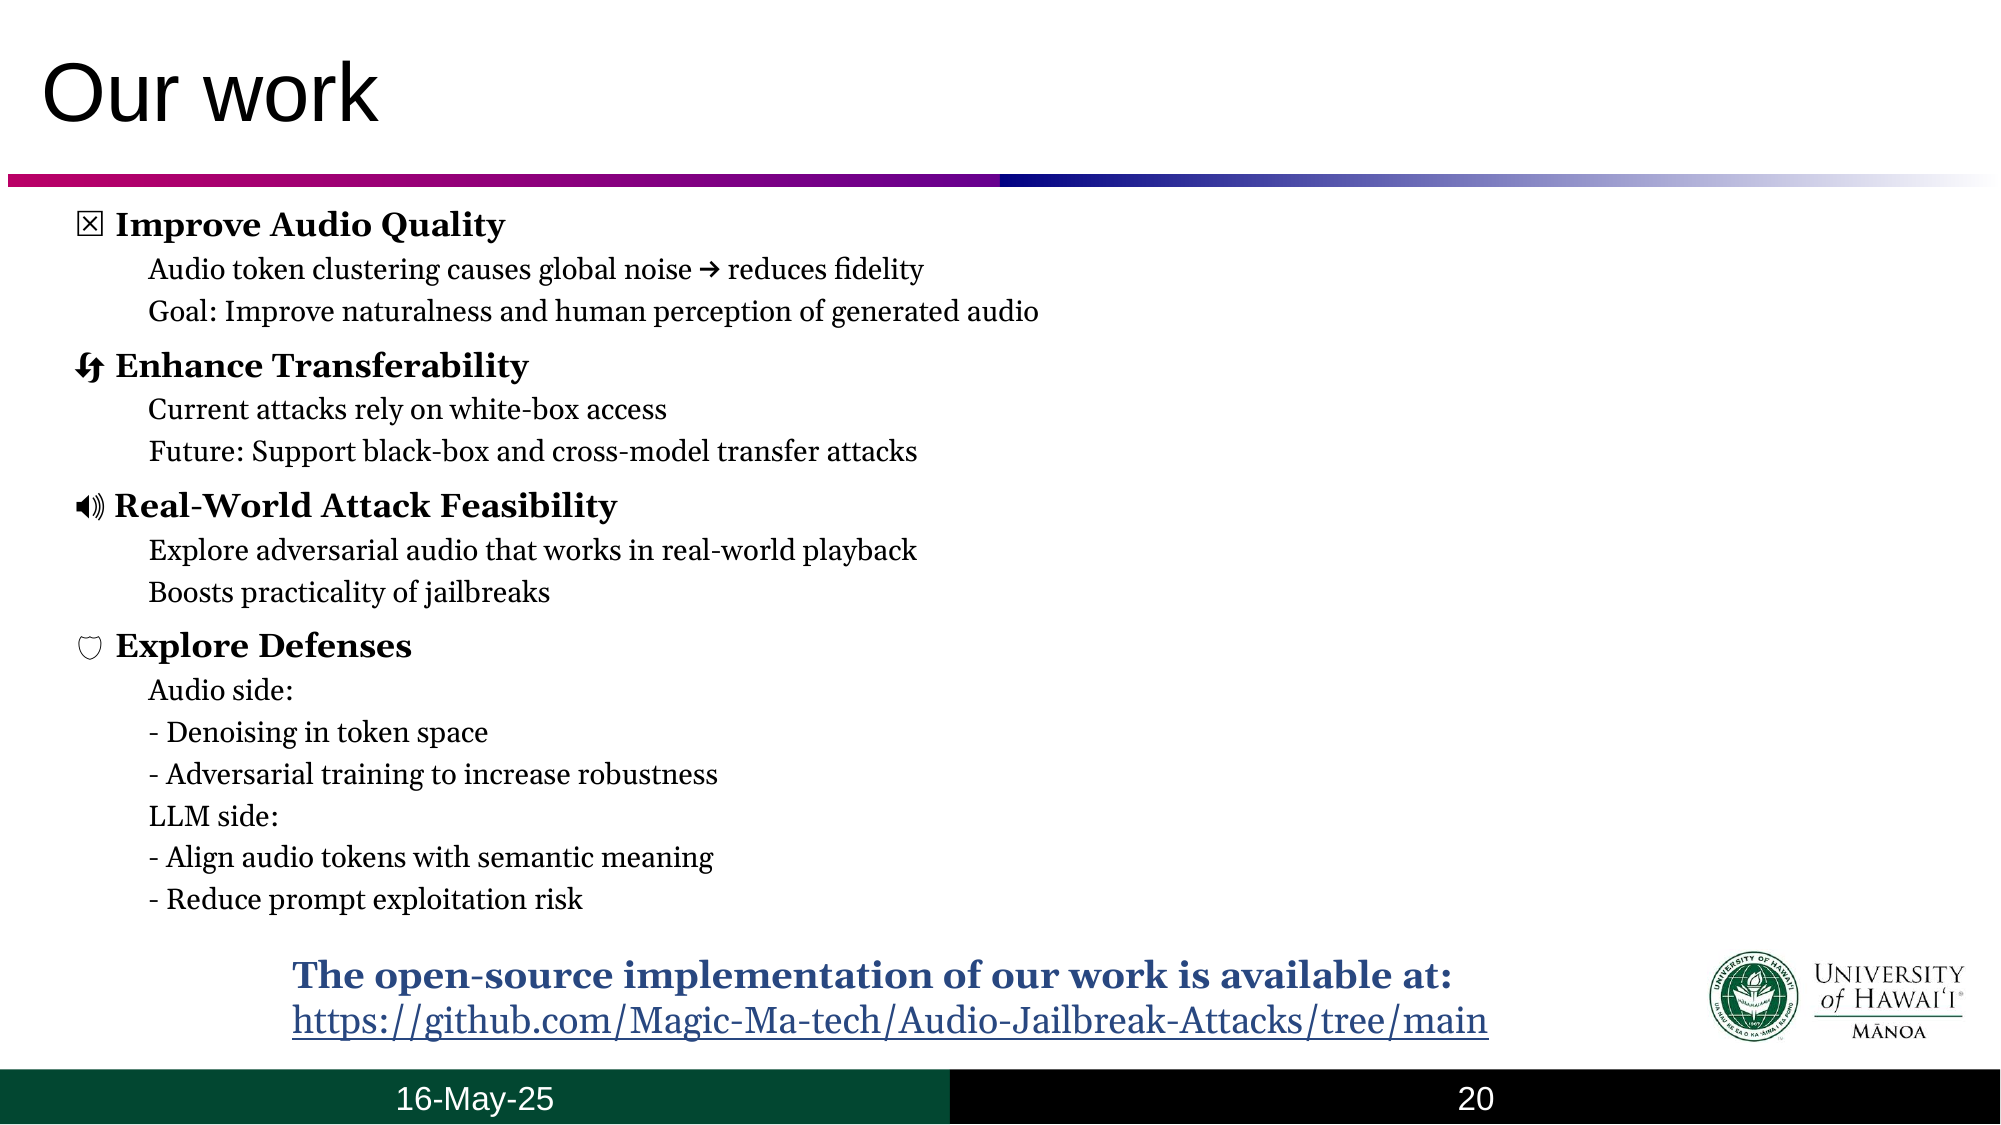

# Our work

🧵 Improve Audio Quality
Audio token clustering causes global noise → reduces fidelity
Goal: Improve naturalness and human perception of generated audio
🔄 Enhance Transferability
Current attacks rely on white-box access
Future: Support black-box and cross-model transfer attacks
🔊 Real-World Attack Feasibility
Explore adversarial audio that works in real-world playback
Boosts practicality of jailbreaks
🛡️ Explore Defenses
Audio side:
- Denoising in token space
- Adversarial training to increase robustness
LLM side:
- Align audio tokens with semantic meaning
- Reduce prompt exploitation risk
The open-source implementation of our work is available at:
https://github.com/Magic-Ma-tech/Audio-Jailbreak-Attacks/tree/main